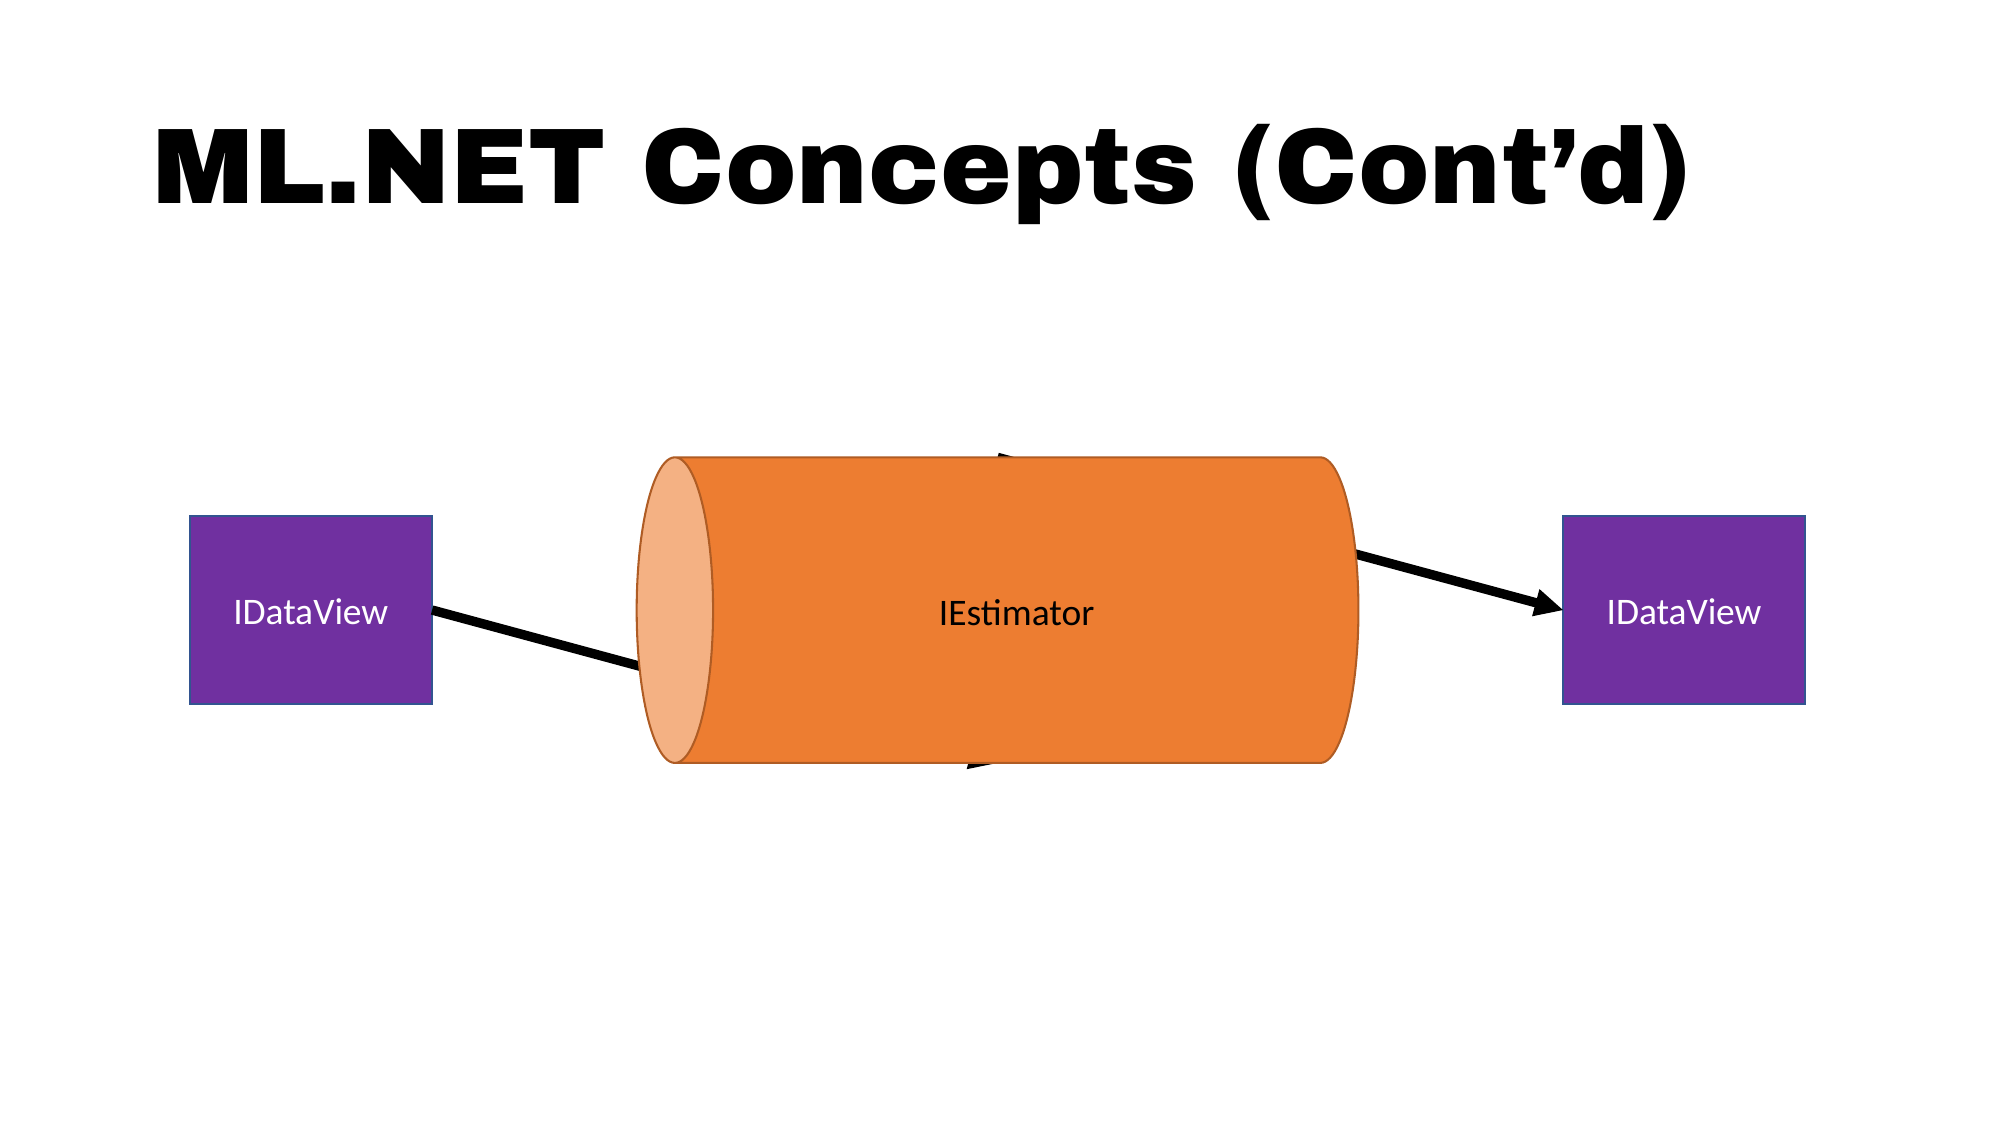

# ML.NET Concepts (Cont’d)
IEstimator
IDataView
IDataView